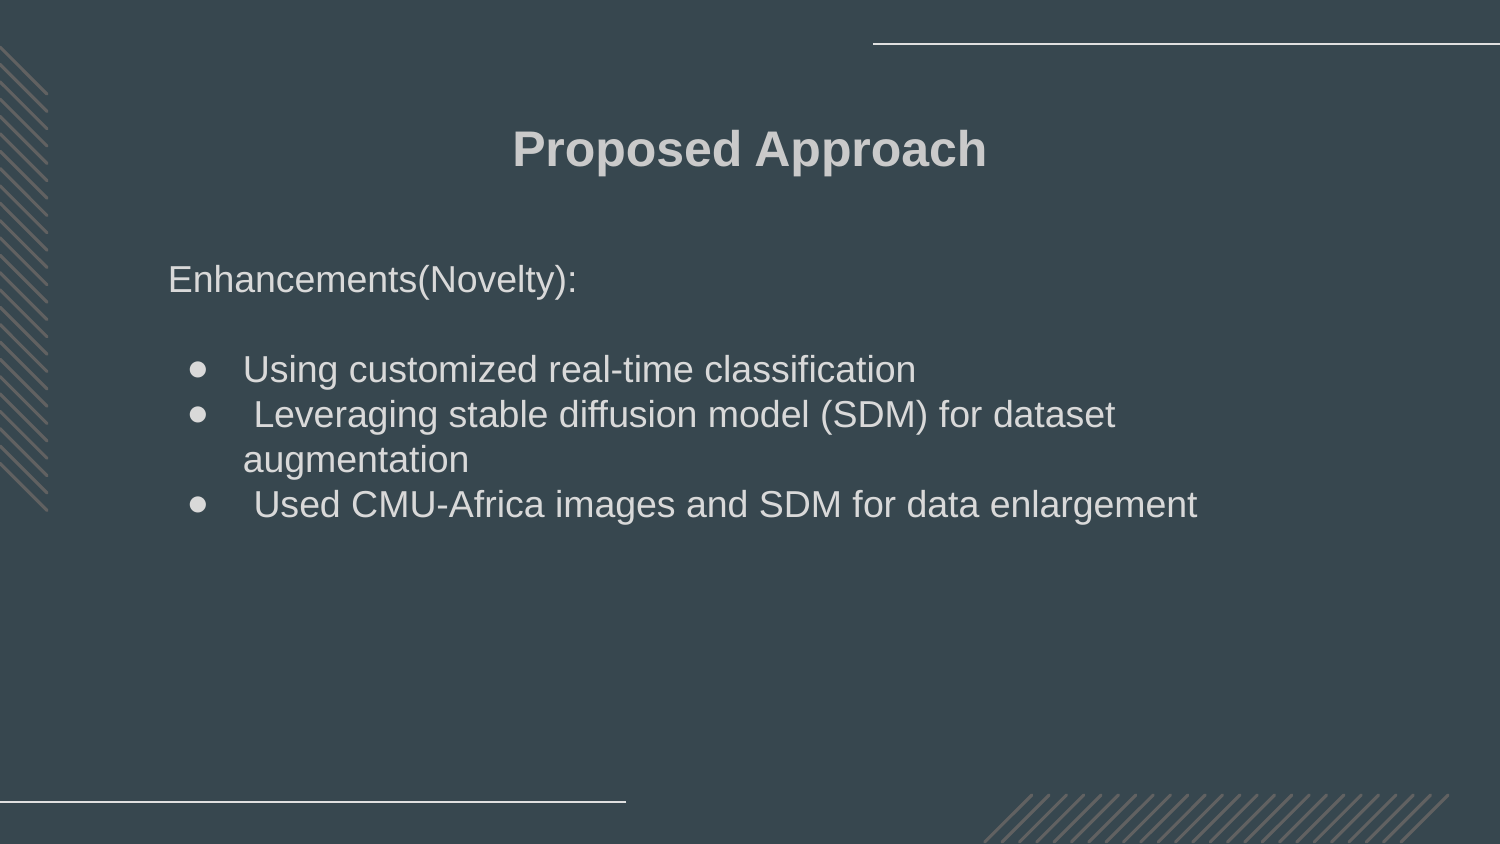

# Proposed Approach
Enhancements(Novelty):

Using customized real-time classification
 Leveraging stable diffusion model (SDM) for dataset augmentation
 Used CMU-Africa images and SDM for data enlargement